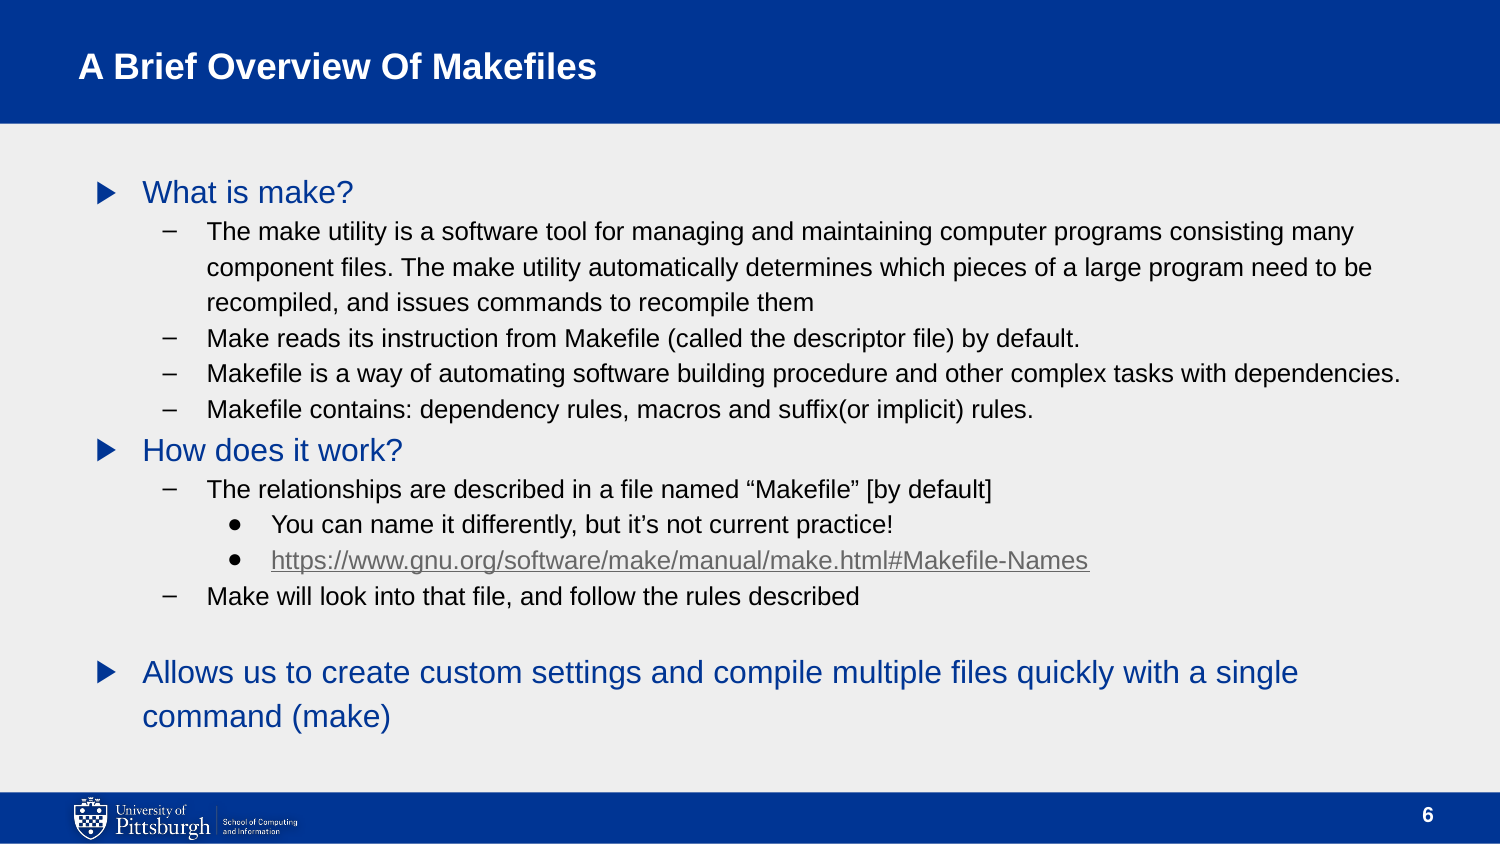

# A Brief Overview Of Makefiles
What is make?
The make utility is a software tool for managing and maintaining computer programs consisting many component files. The make utility automatically determines which pieces of a large program need to be recompiled, and issues commands to recompile them
Make reads its instruction from Makefile (called the descriptor file) by default.
Makefile is a way of automating software building procedure and other complex tasks with dependencies.
Makefile contains: dependency rules, macros and suffix(or implicit) rules.
How does it work?
The relationships are described in a file named “Makefile” [by default]
You can name it differently, but it’s not current practice!
https://www.gnu.org/software/make/manual/make.html#Makefile-Names
Make will look into that file, and follow the rules described
Allows us to create custom settings and compile multiple files quickly with a single command (make)
6